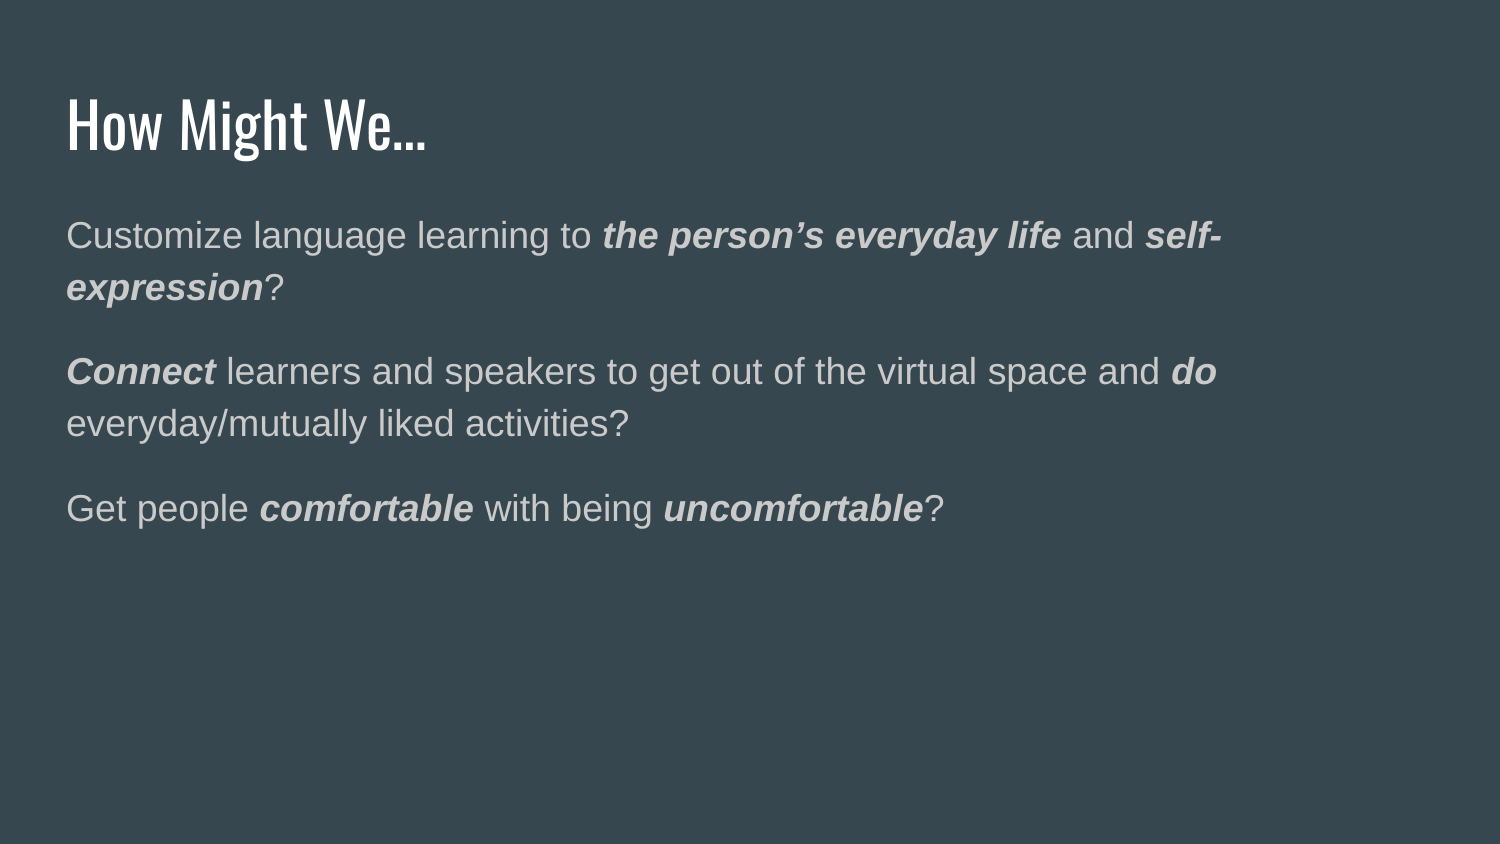

# How Might We…
Customize language learning to the person’s everyday life and self-expression?
Connect learners and speakers to get out of the virtual space and do everyday/mutually liked activities?
Get people comfortable with being uncomfortable?